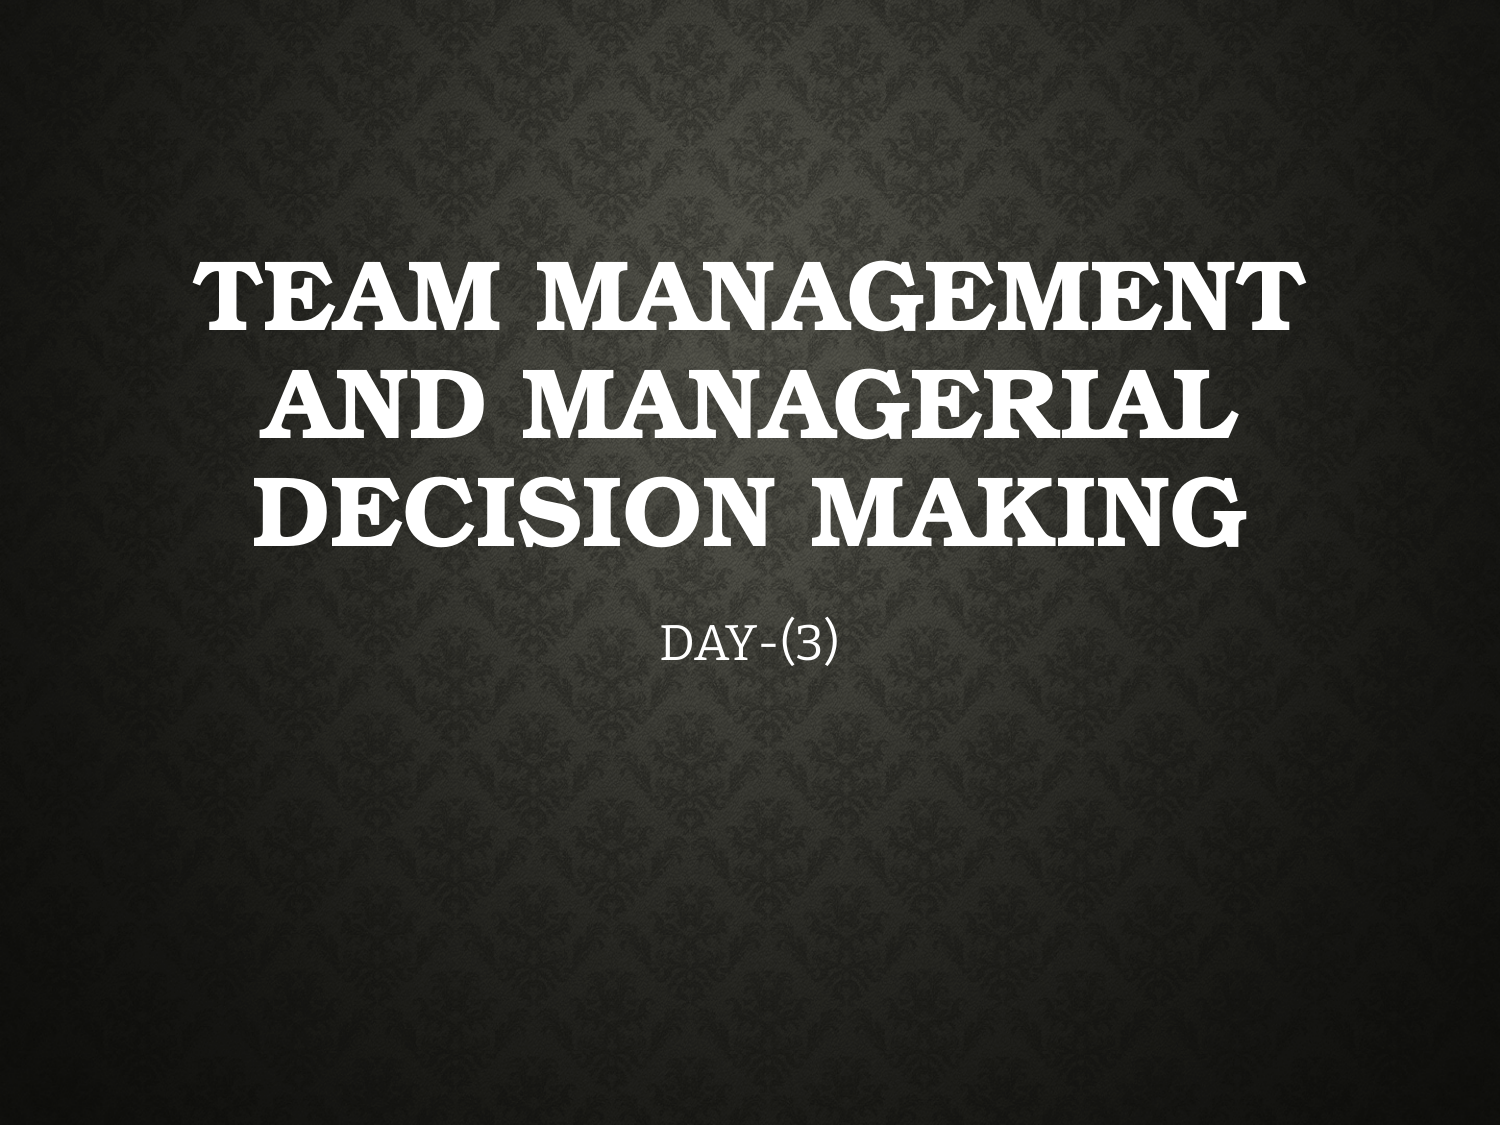

# Team Management and Managerial Decision Making
DAY-(3)